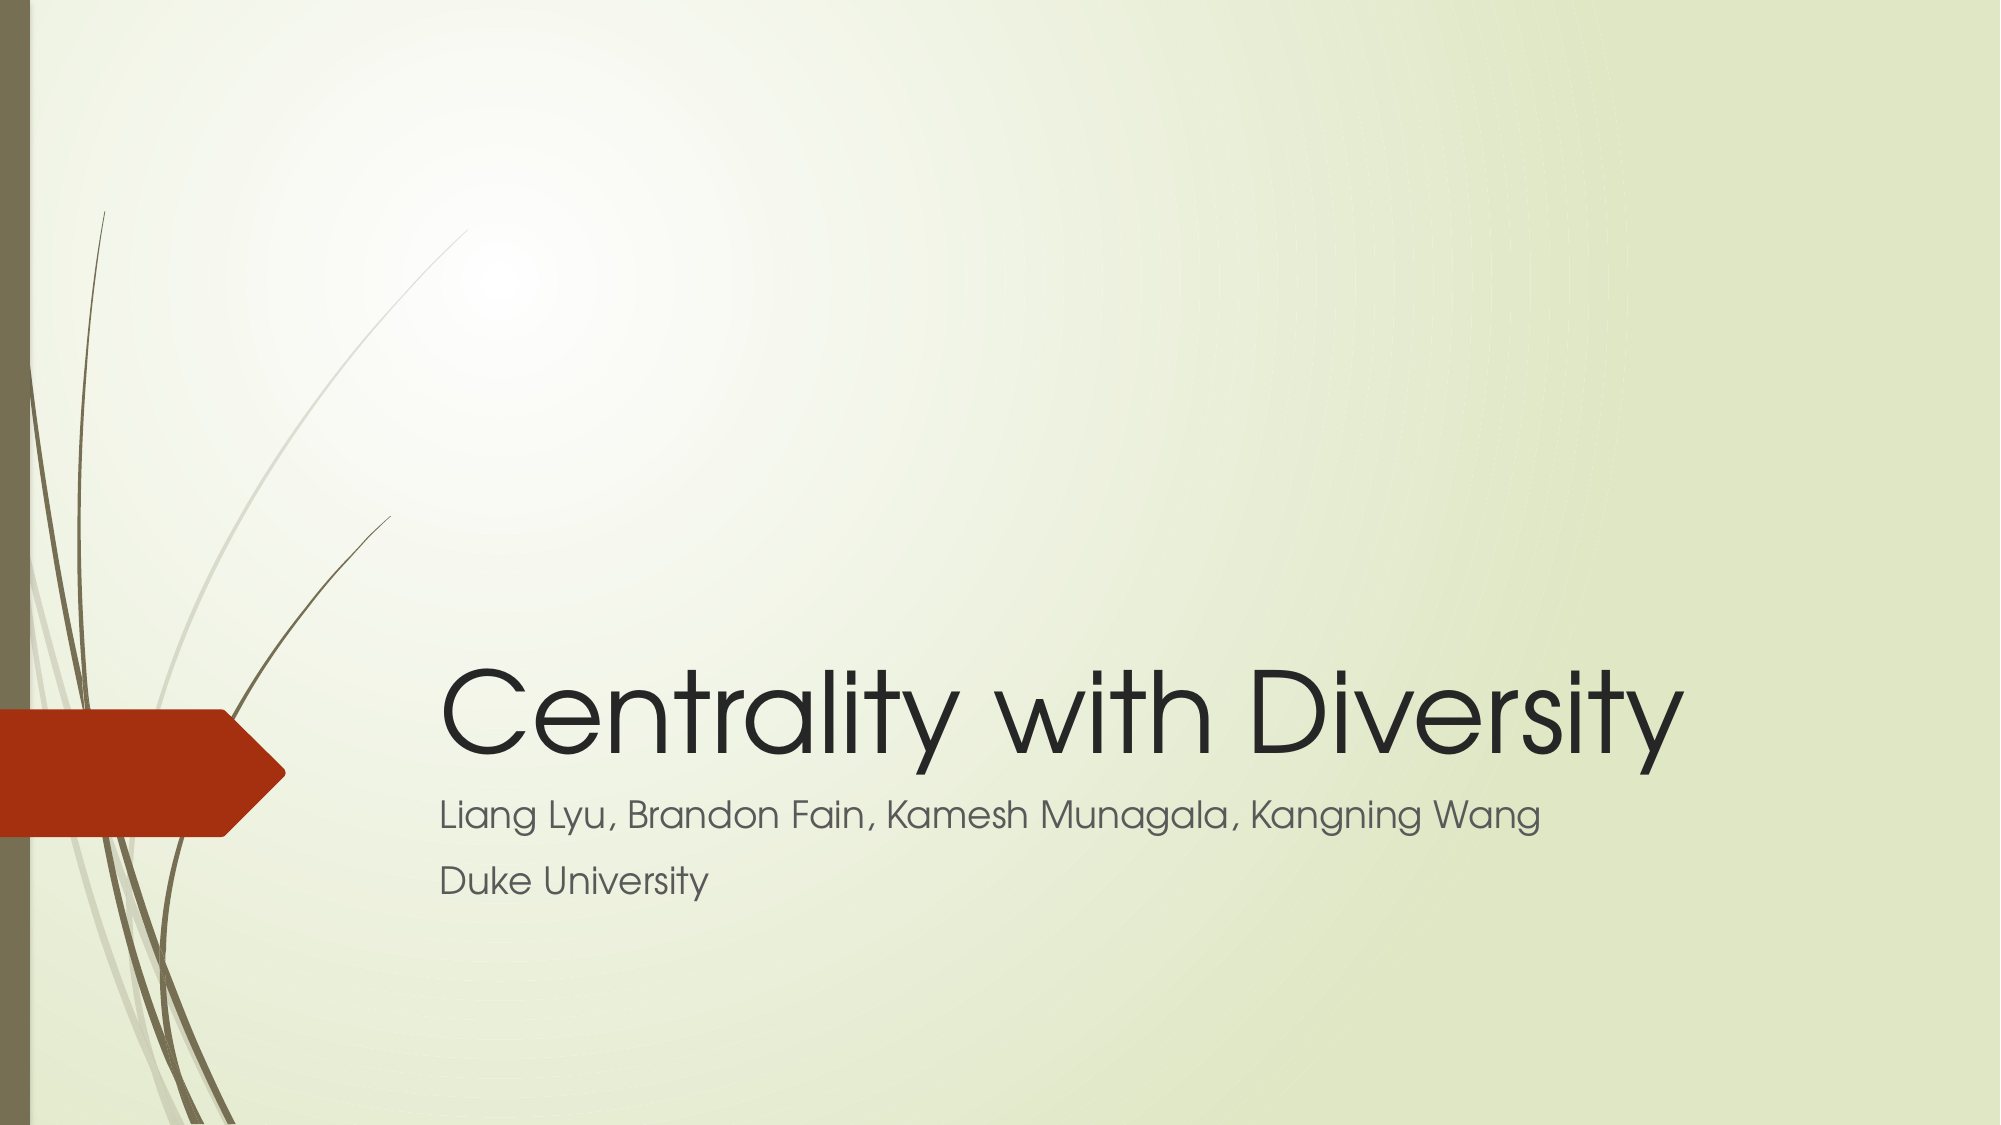

# Centrality with Diversity
Liang Lyu, Brandon Fain, Kamesh Munagala, Kangning Wang
Duke University